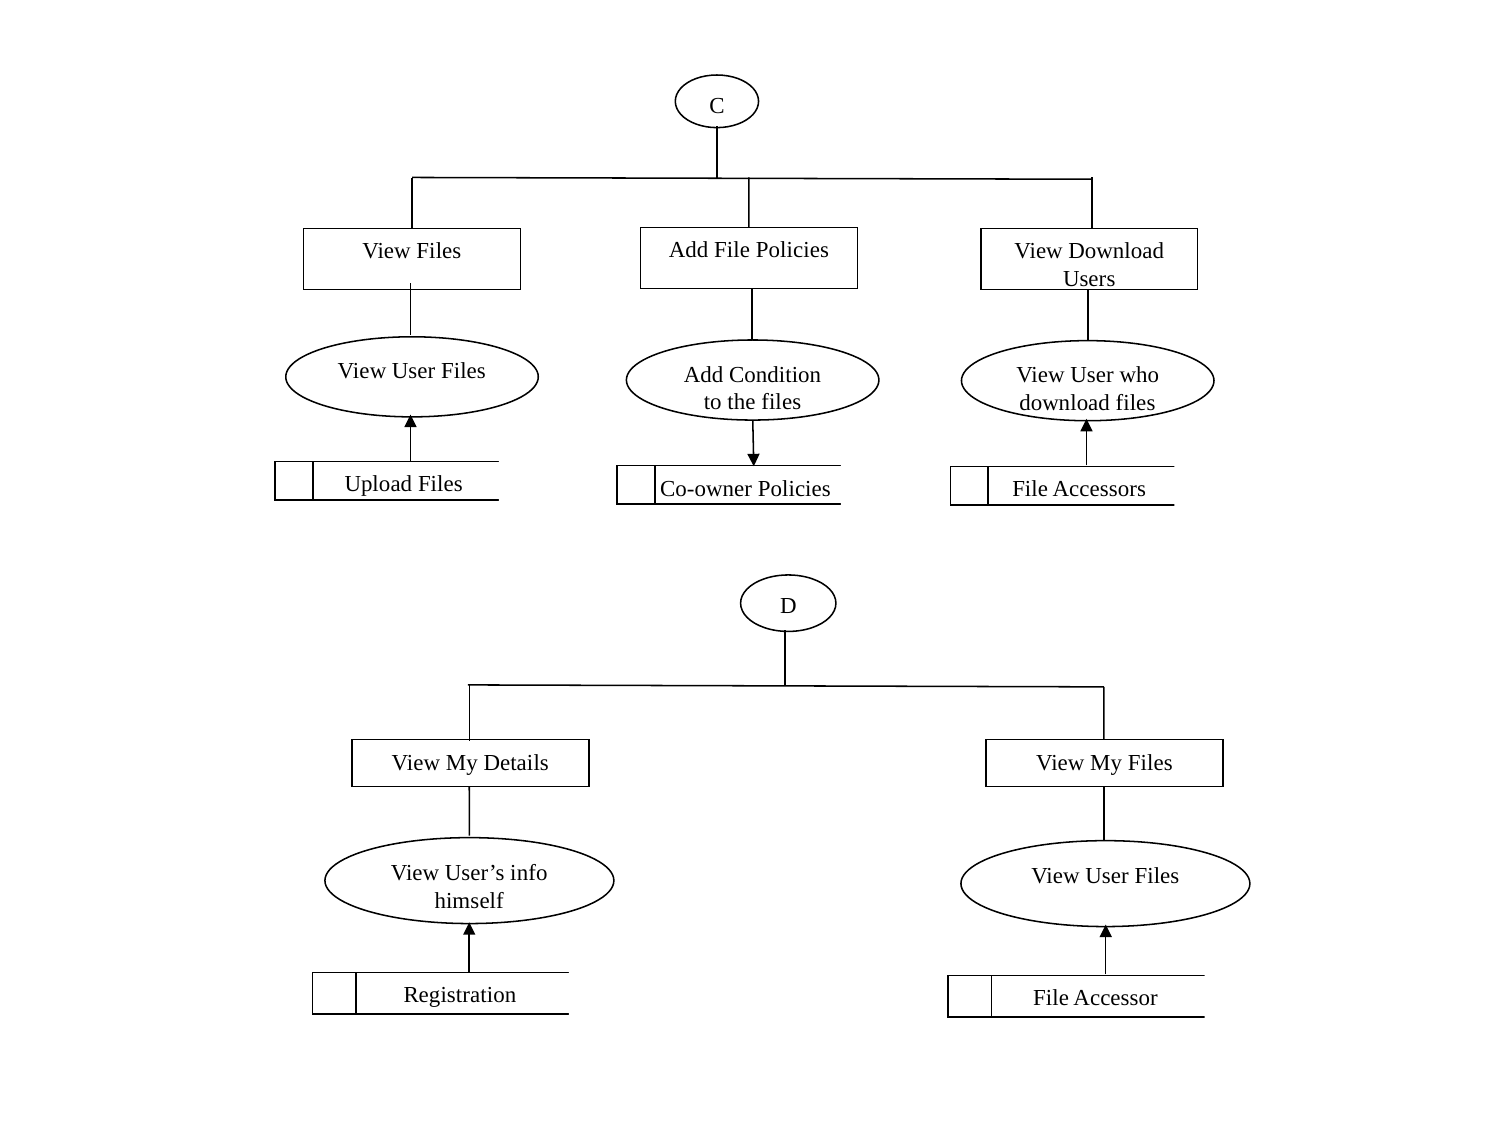

C
Add File Policies
View Files
View Download Users
View User Files
Add Condition to the files
View User who download files

Upload Files

Co-owner Policies

File Accessors
D
View My Details
View My Files
View User’s info himself
View User Files

Registration

File Accessor